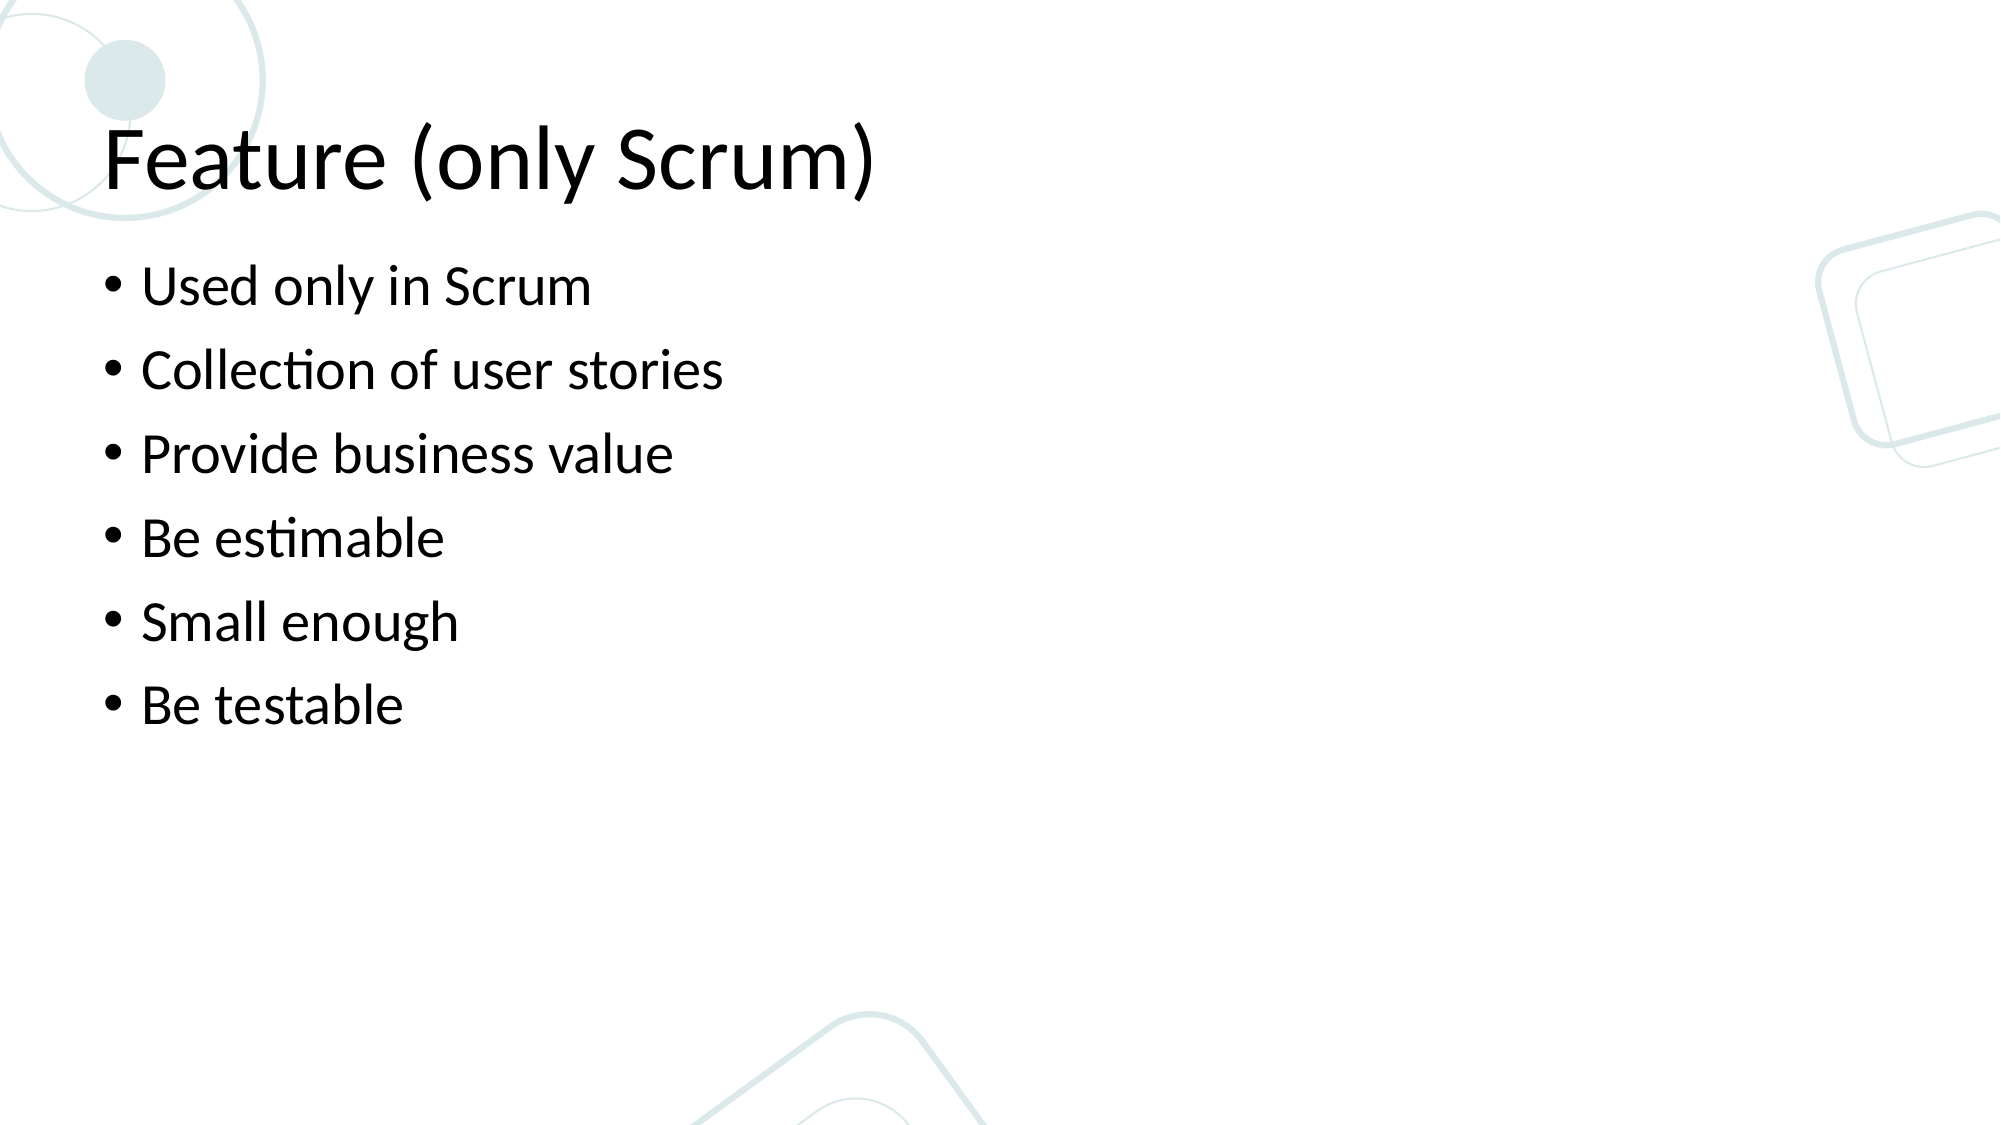

# Feature (only Scrum)

Used only in Scrum
Collection of user stories
Provide business value
Be estimable
Small enough
Be testable